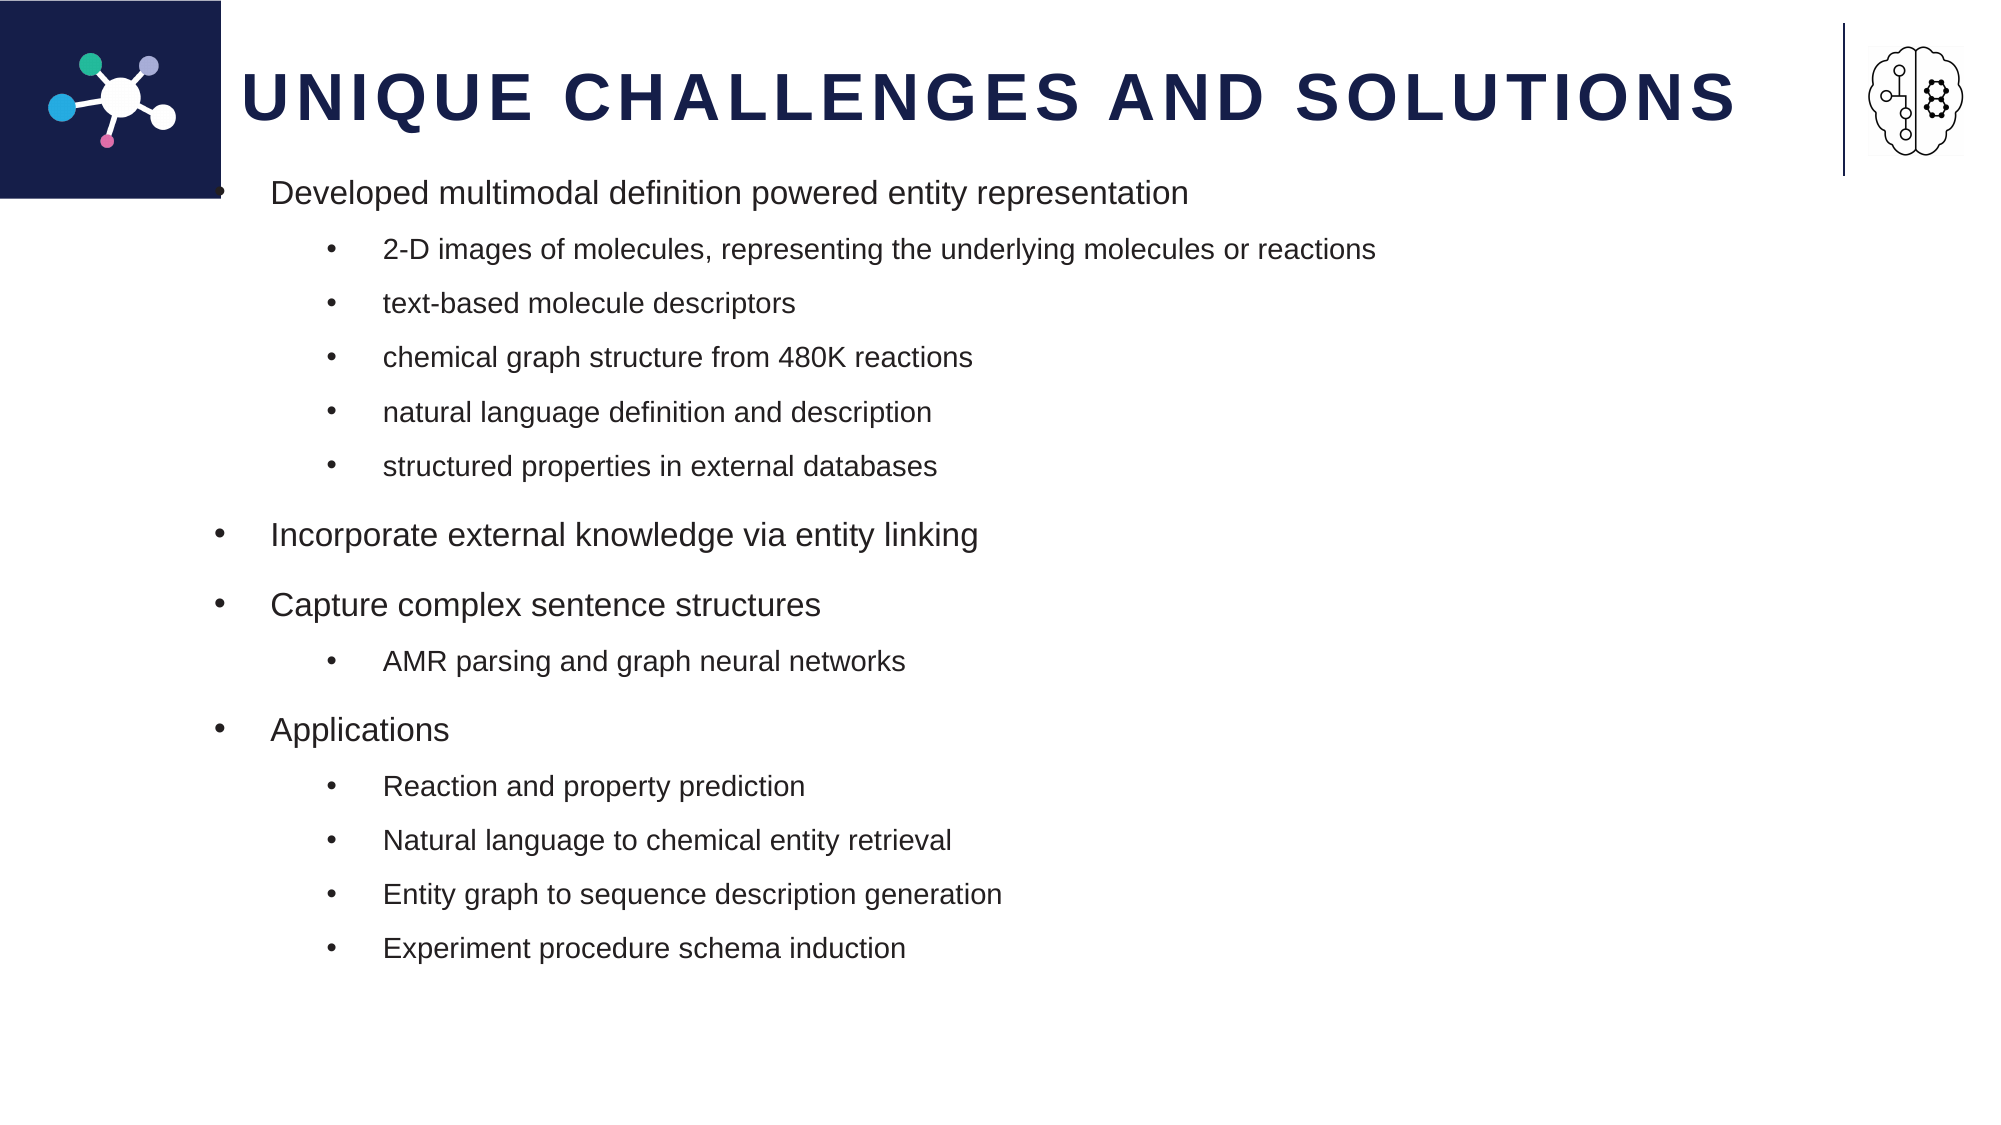

# Unique challenges and solutions
Developed multimodal definition powered entity representation
2-D images of molecules, representing the underlying molecules or reactions
text-based molecule descriptors
chemical graph structure from 480K reactions
natural language definition and description
structured properties in external databases
Incorporate external knowledge via entity linking
Capture complex sentence structures
AMR parsing and graph neural networks
Applications
Reaction and property prediction
Natural language to chemical entity retrieval
Entity graph to sequence description generation
Experiment procedure schema induction